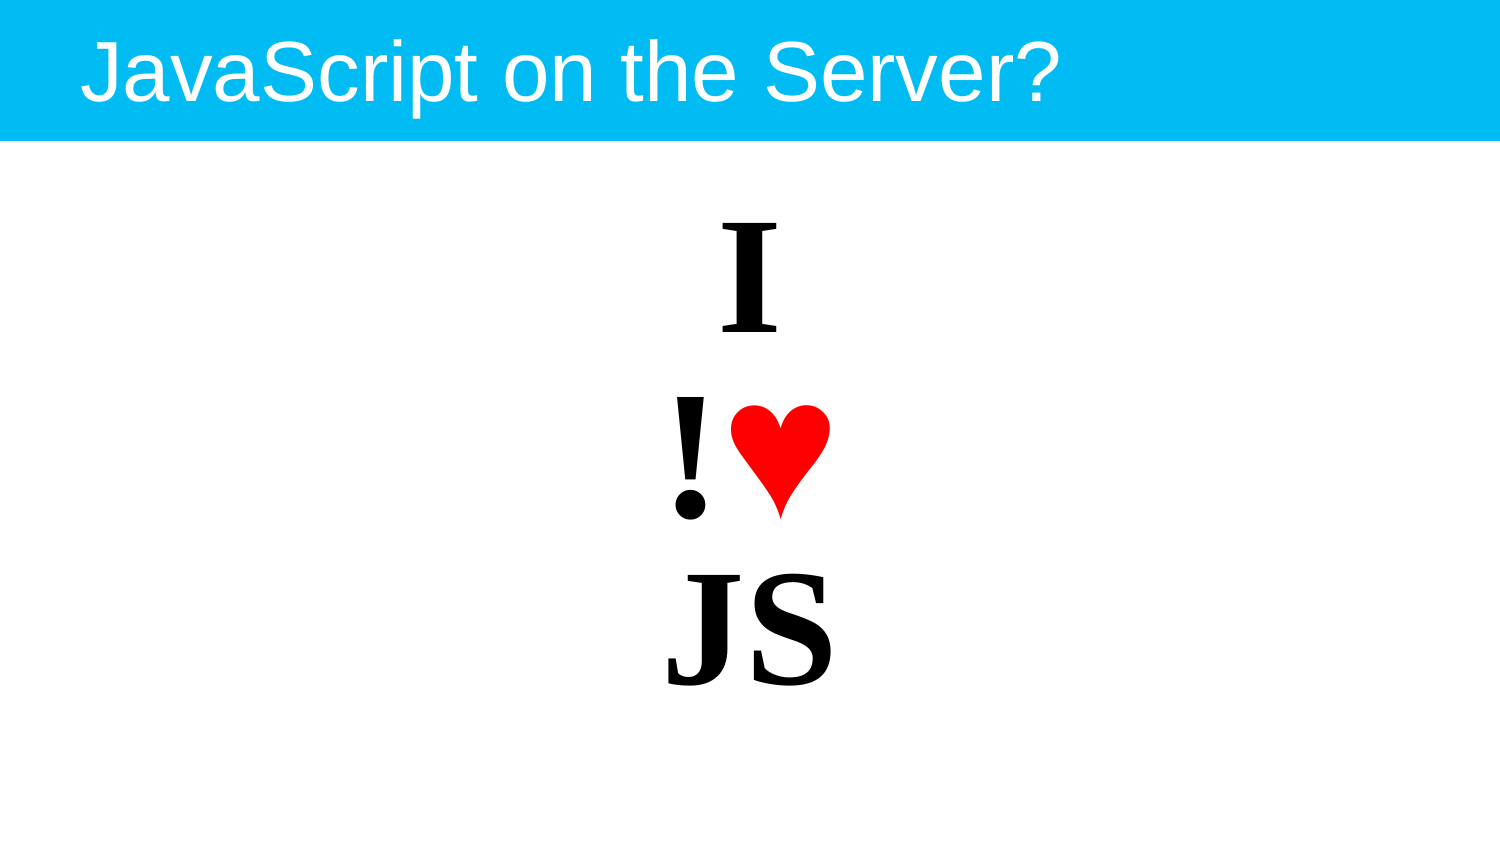

# JavaScript on the Server?
I
!♥
JS